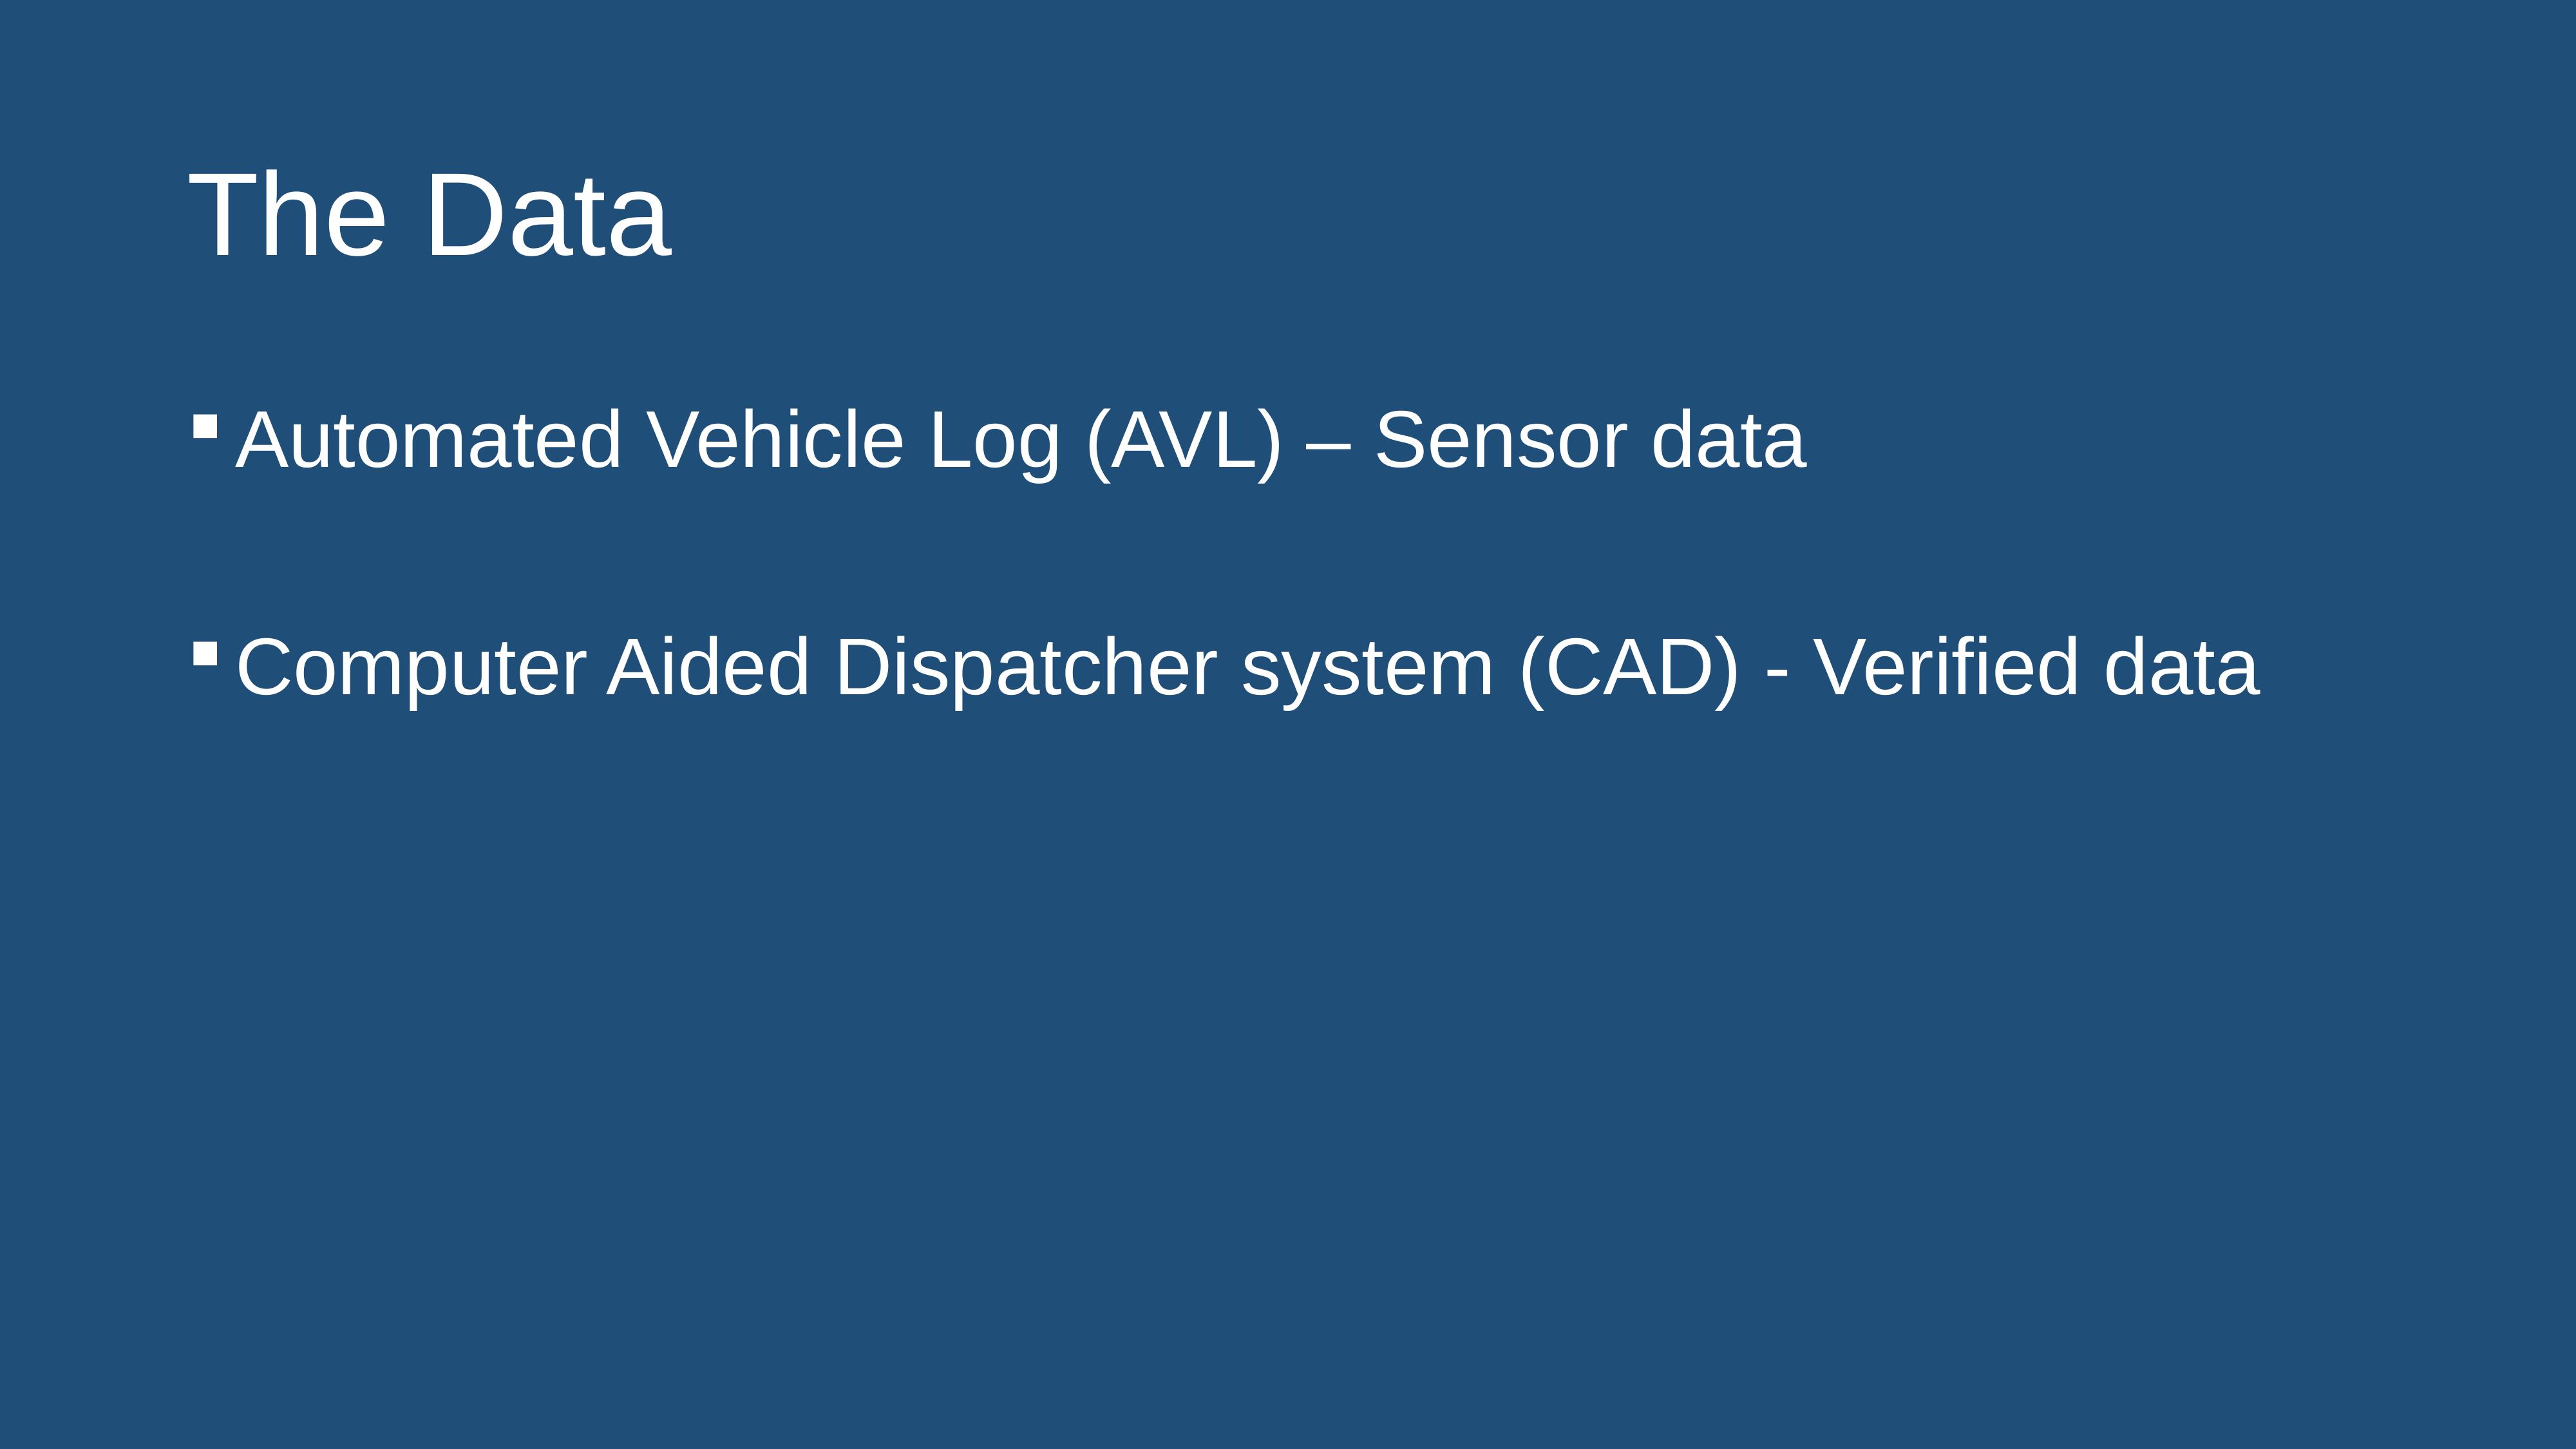

# The Data
Automated Vehicle Log (AVL) – Sensor data

Computer Aided Dispatcher system (CAD) - Verified data